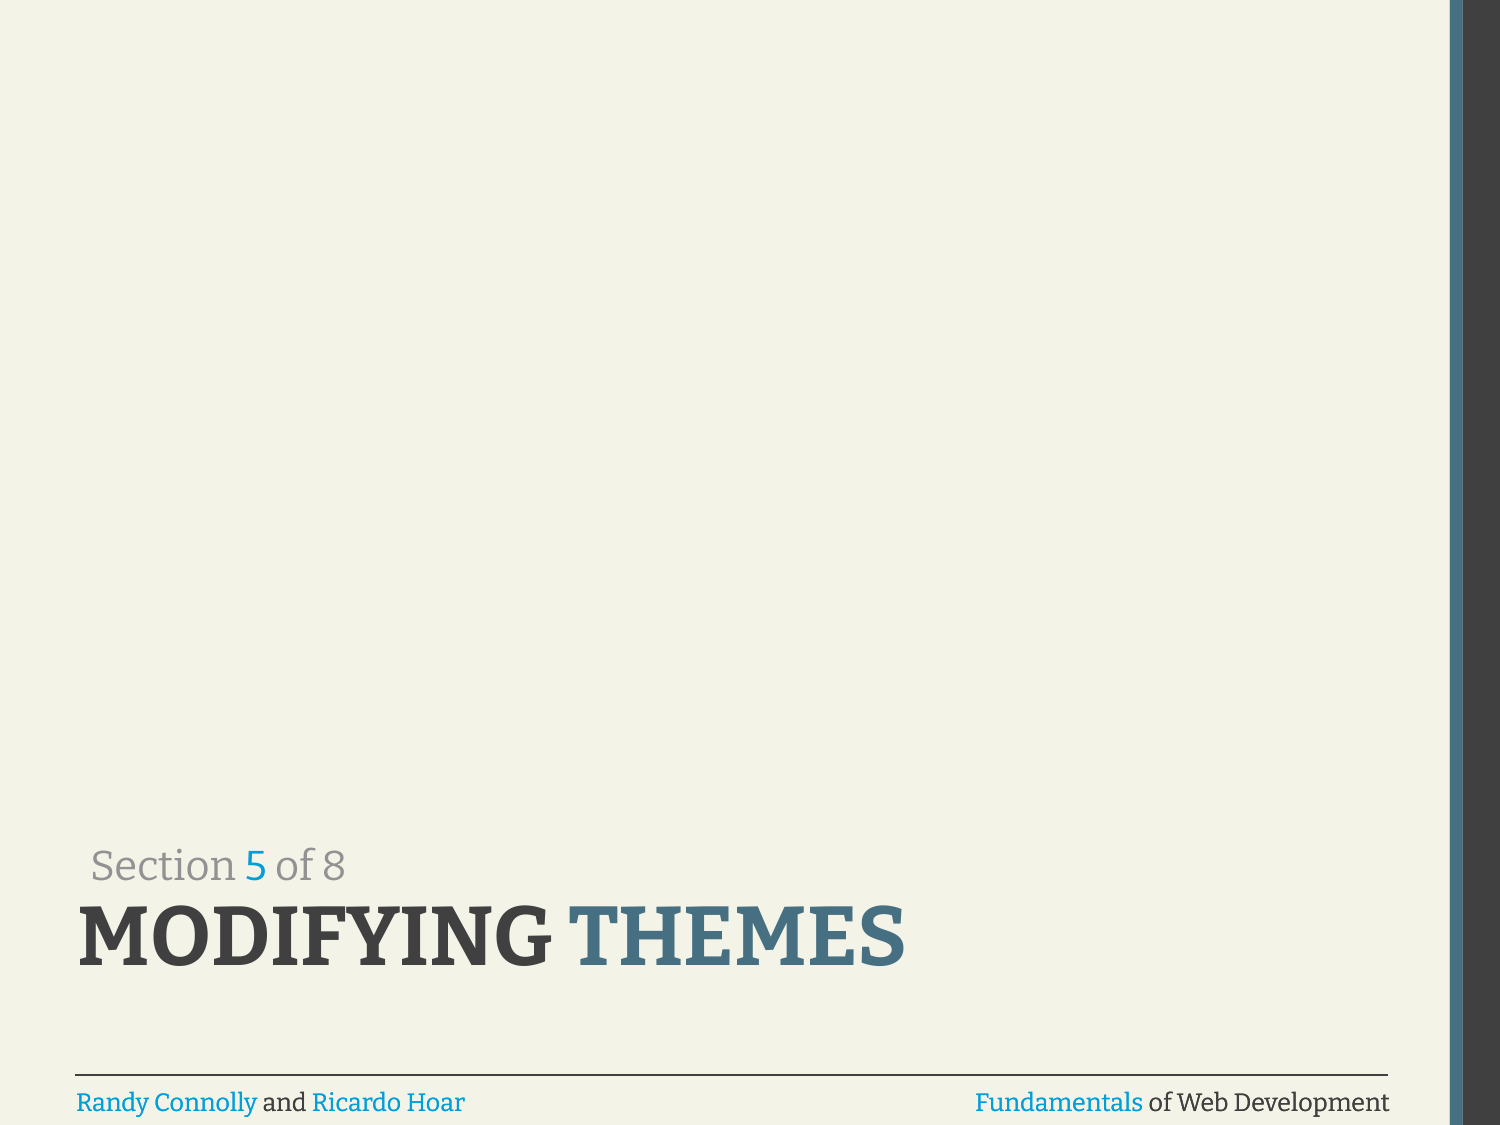

Section 5 of 8
# Modifying Themes